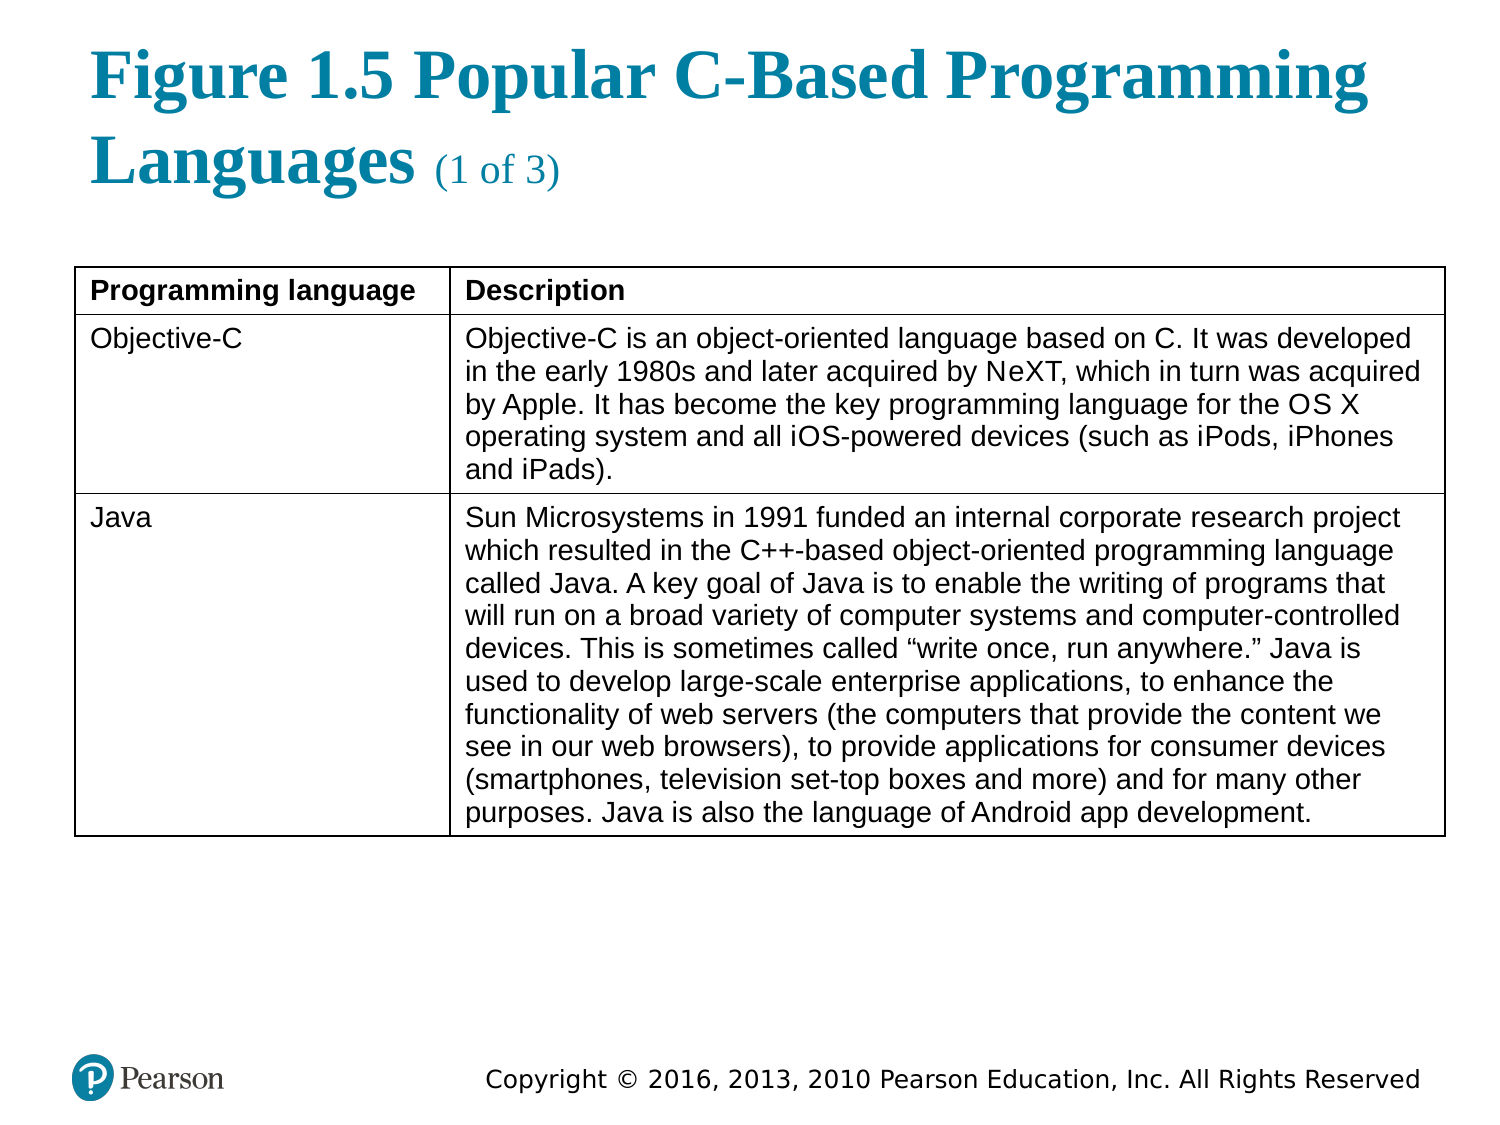

# Figure 1.5 Popular C-Based Programming Languages (1 of 3)
| Programming language | Description |
| --- | --- |
| Objective-C | Objective-C is an object-oriented language based on C. It was developed in the early 1980s and later acquired by N e X T, which in turn was acquired by Apple. It has become the key programming language for the O S X operating system and all i O S-powered devices (such as i Pods, i Phones and i Pads). |
| Java | Sun Microsystems in 1991 funded an internal corporate research project which resulted in the C++-based object-oriented programming language called Java. A key goal of Java is to enable the writing of programs that will run on a broad variety of computer systems and computer-controlled devices. This is sometimes called “write once, run anywhere.” Java is used to develop large-scale enterprise applications, to enhance the functionality of web servers (the computers that provide the content we see in our web browsers), to provide applications for consumer devices (smartphones, television set-top boxes and more) and for many other purposes. Java is also the language of Android app development. |